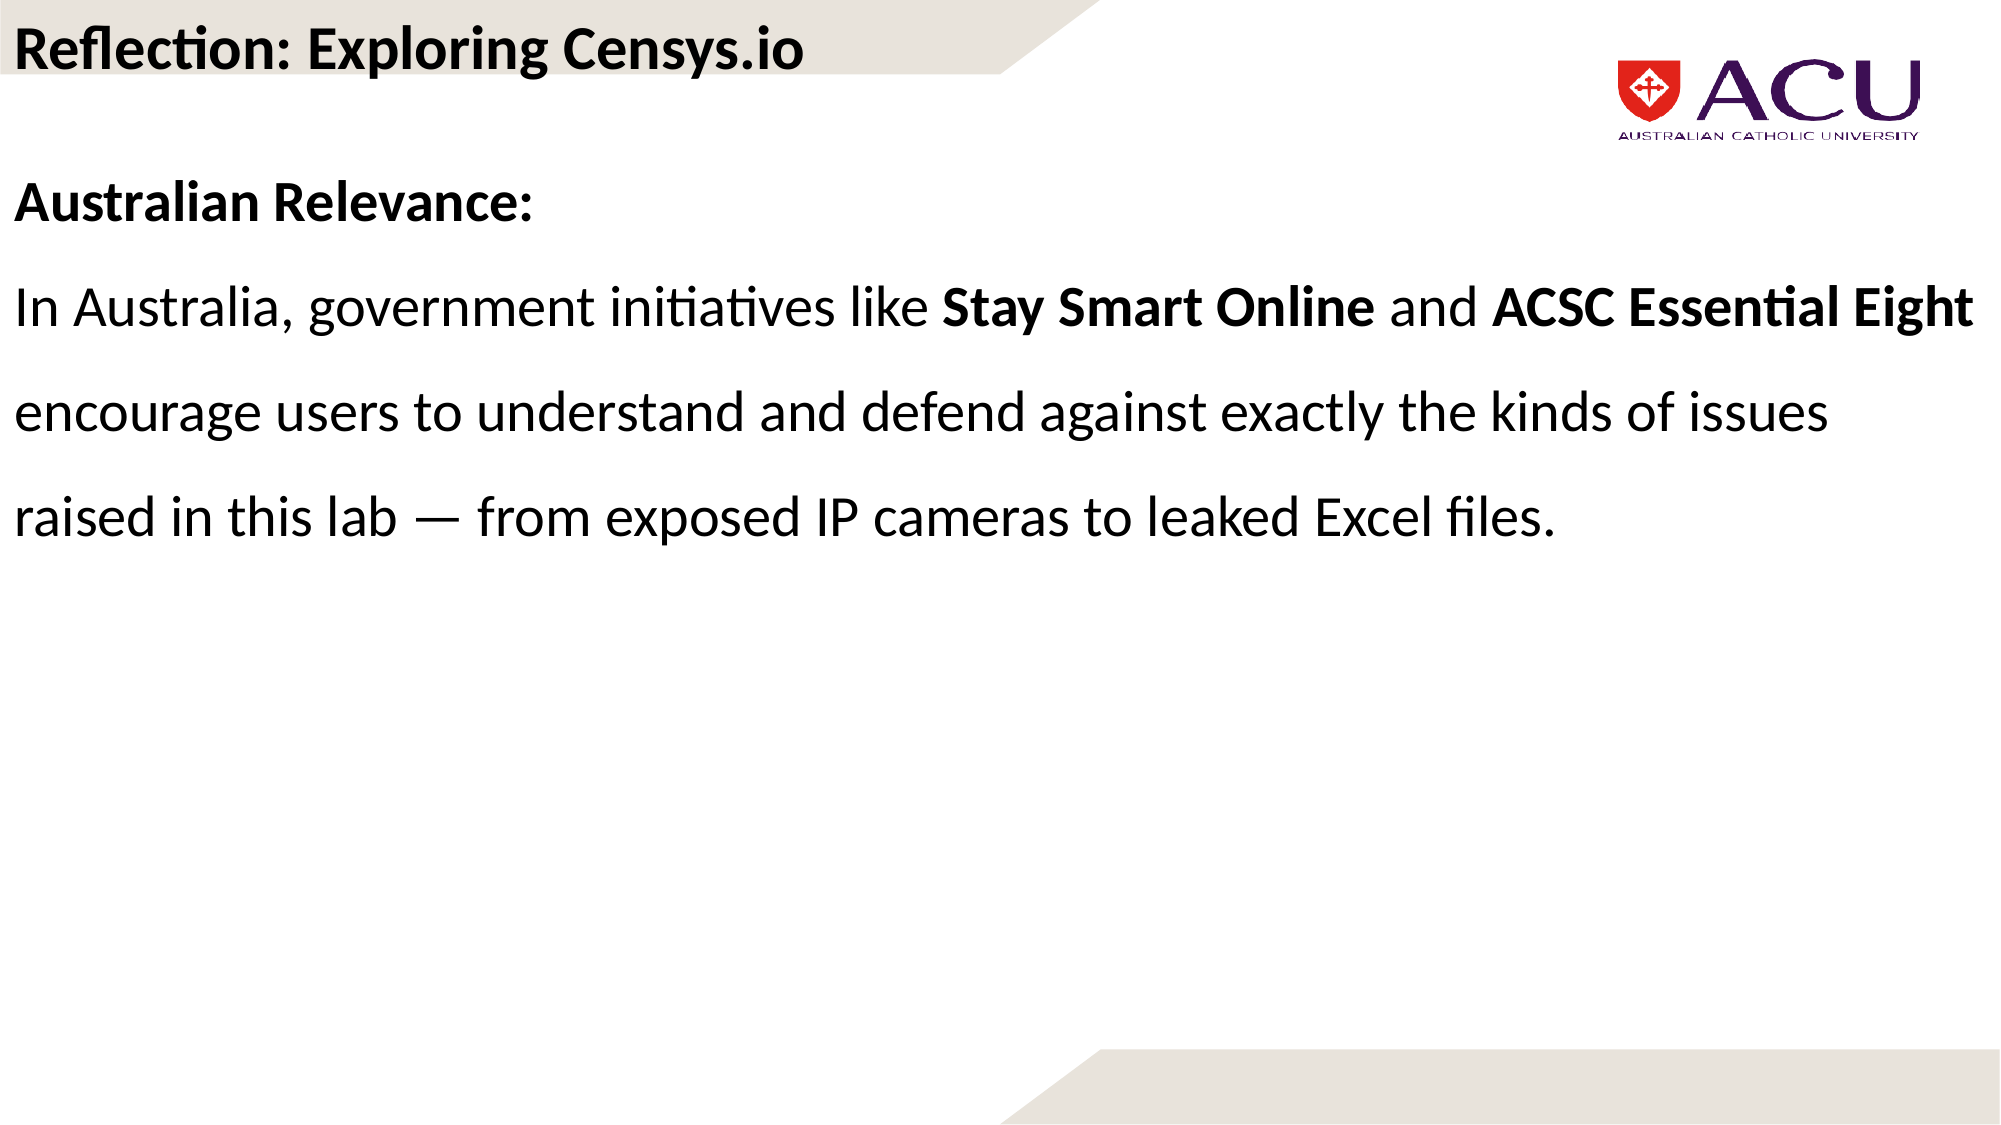

Reflection: Exploring Censys.io
Australian Relevance:
In Australia, government initiatives like Stay Smart Online and ACSC Essential Eight encourage users to understand and defend against exactly the kinds of issues raised in this lab — from exposed IP cameras to leaked Excel files.